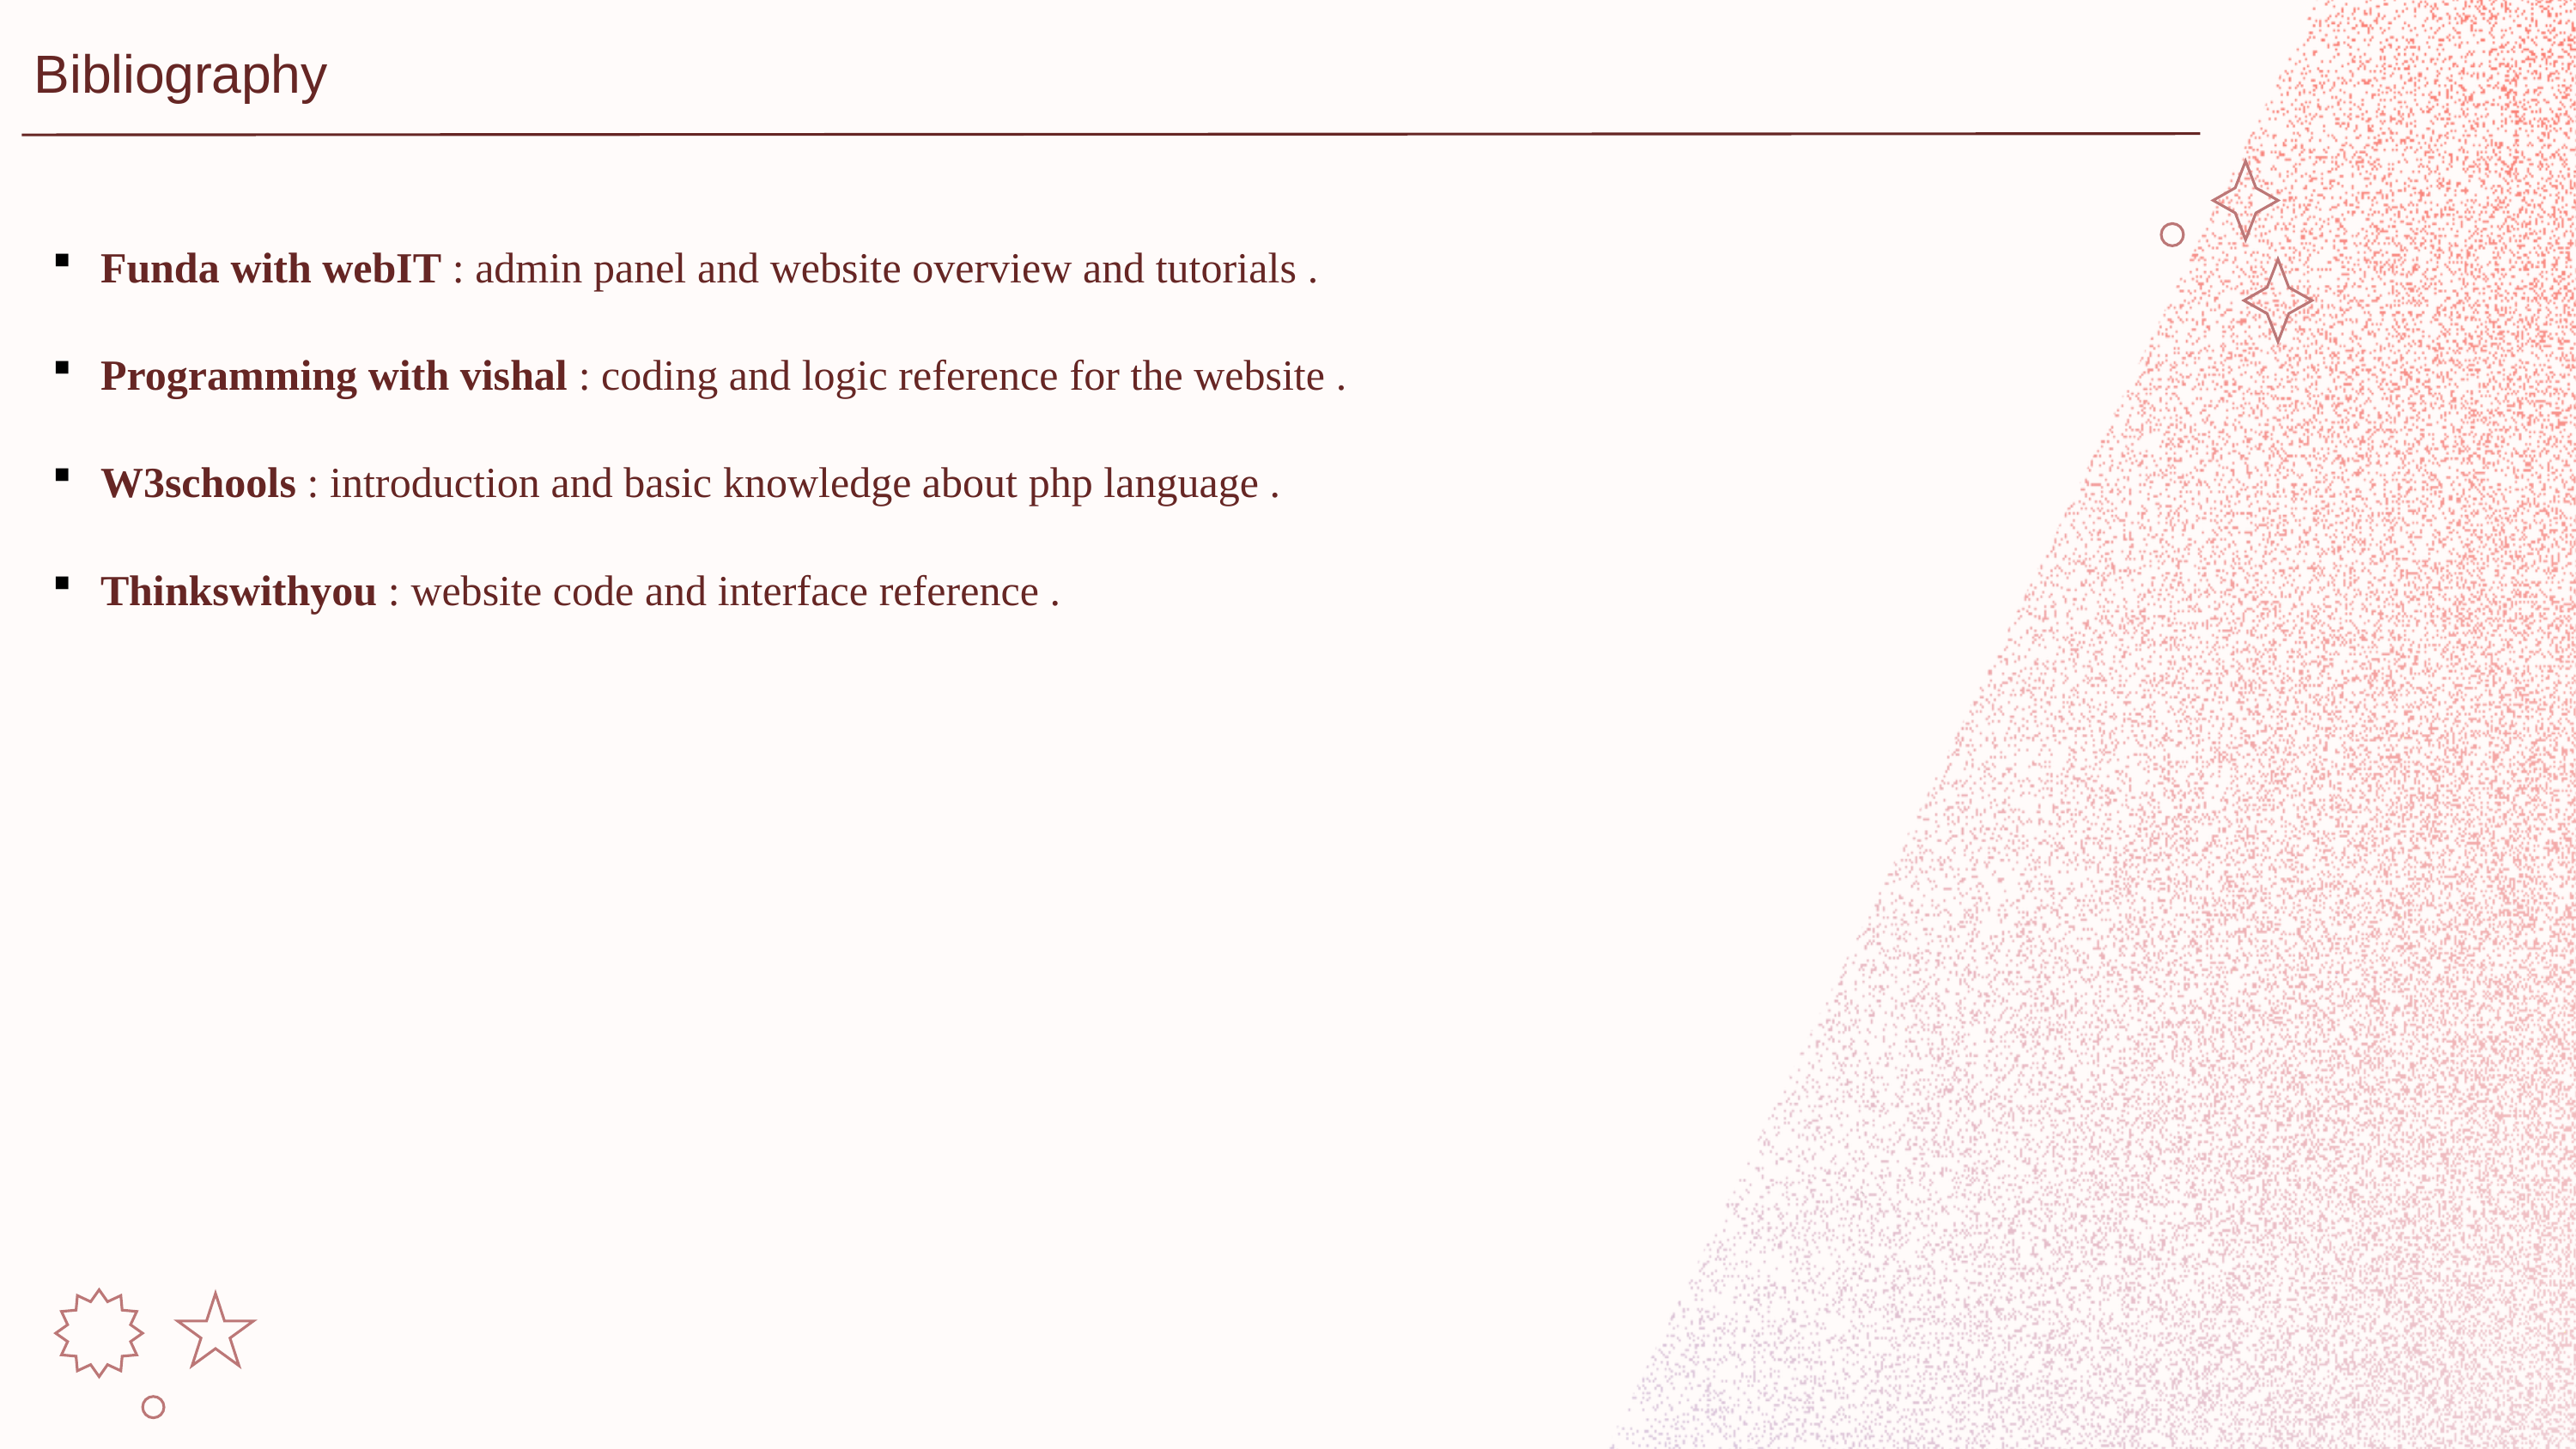

Bibliography

Funda with webIT : admin panel and website overview and tutorials .

Programming with vishal : coding and logic reference for the website .

W3schools : introduction and basic knowledge about php language .

Thinkswithyou : website code and interface reference .